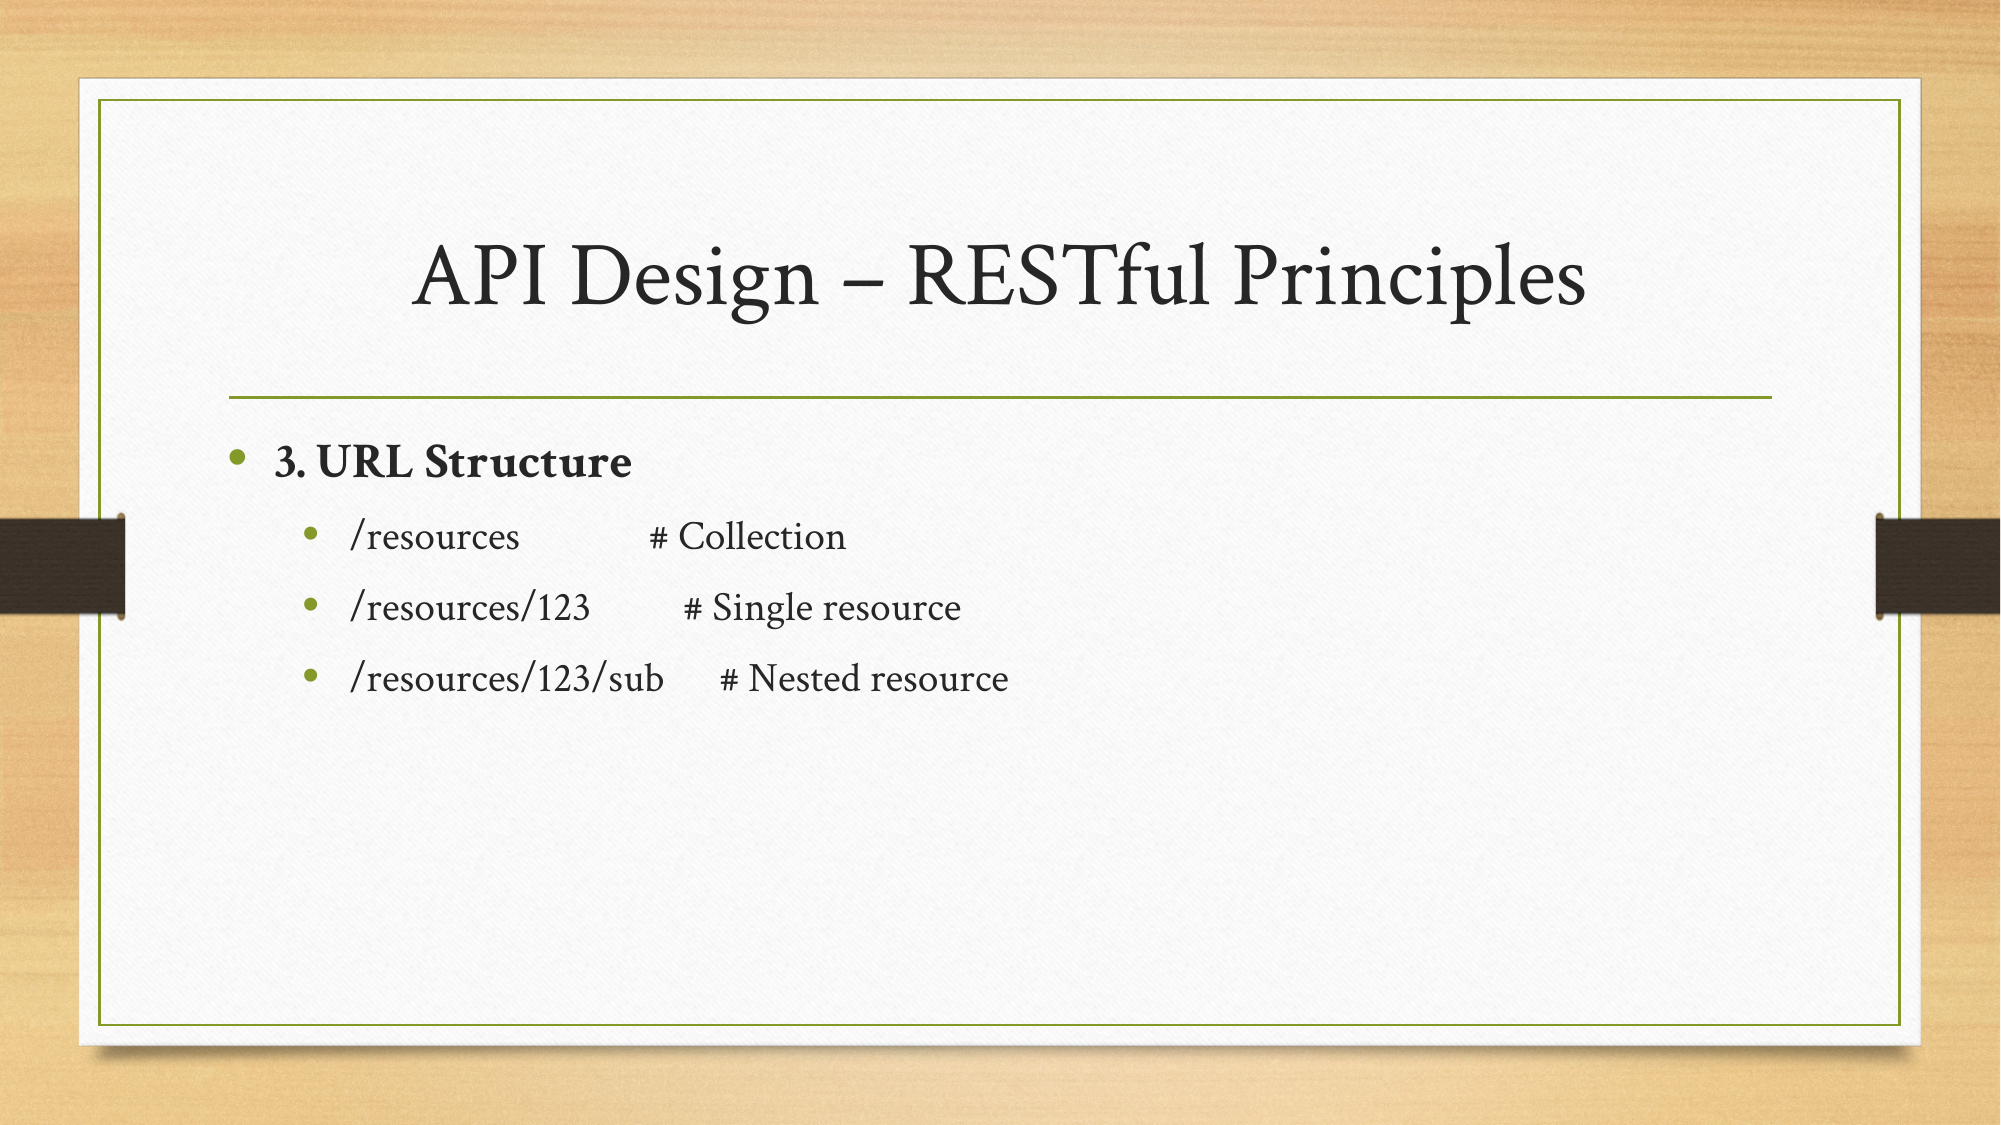

# API Design – RESTful Principles
3. URL Structure
/resources              # Collection
/resources/123          # Single resource
/resources/123/sub      # Nested resource